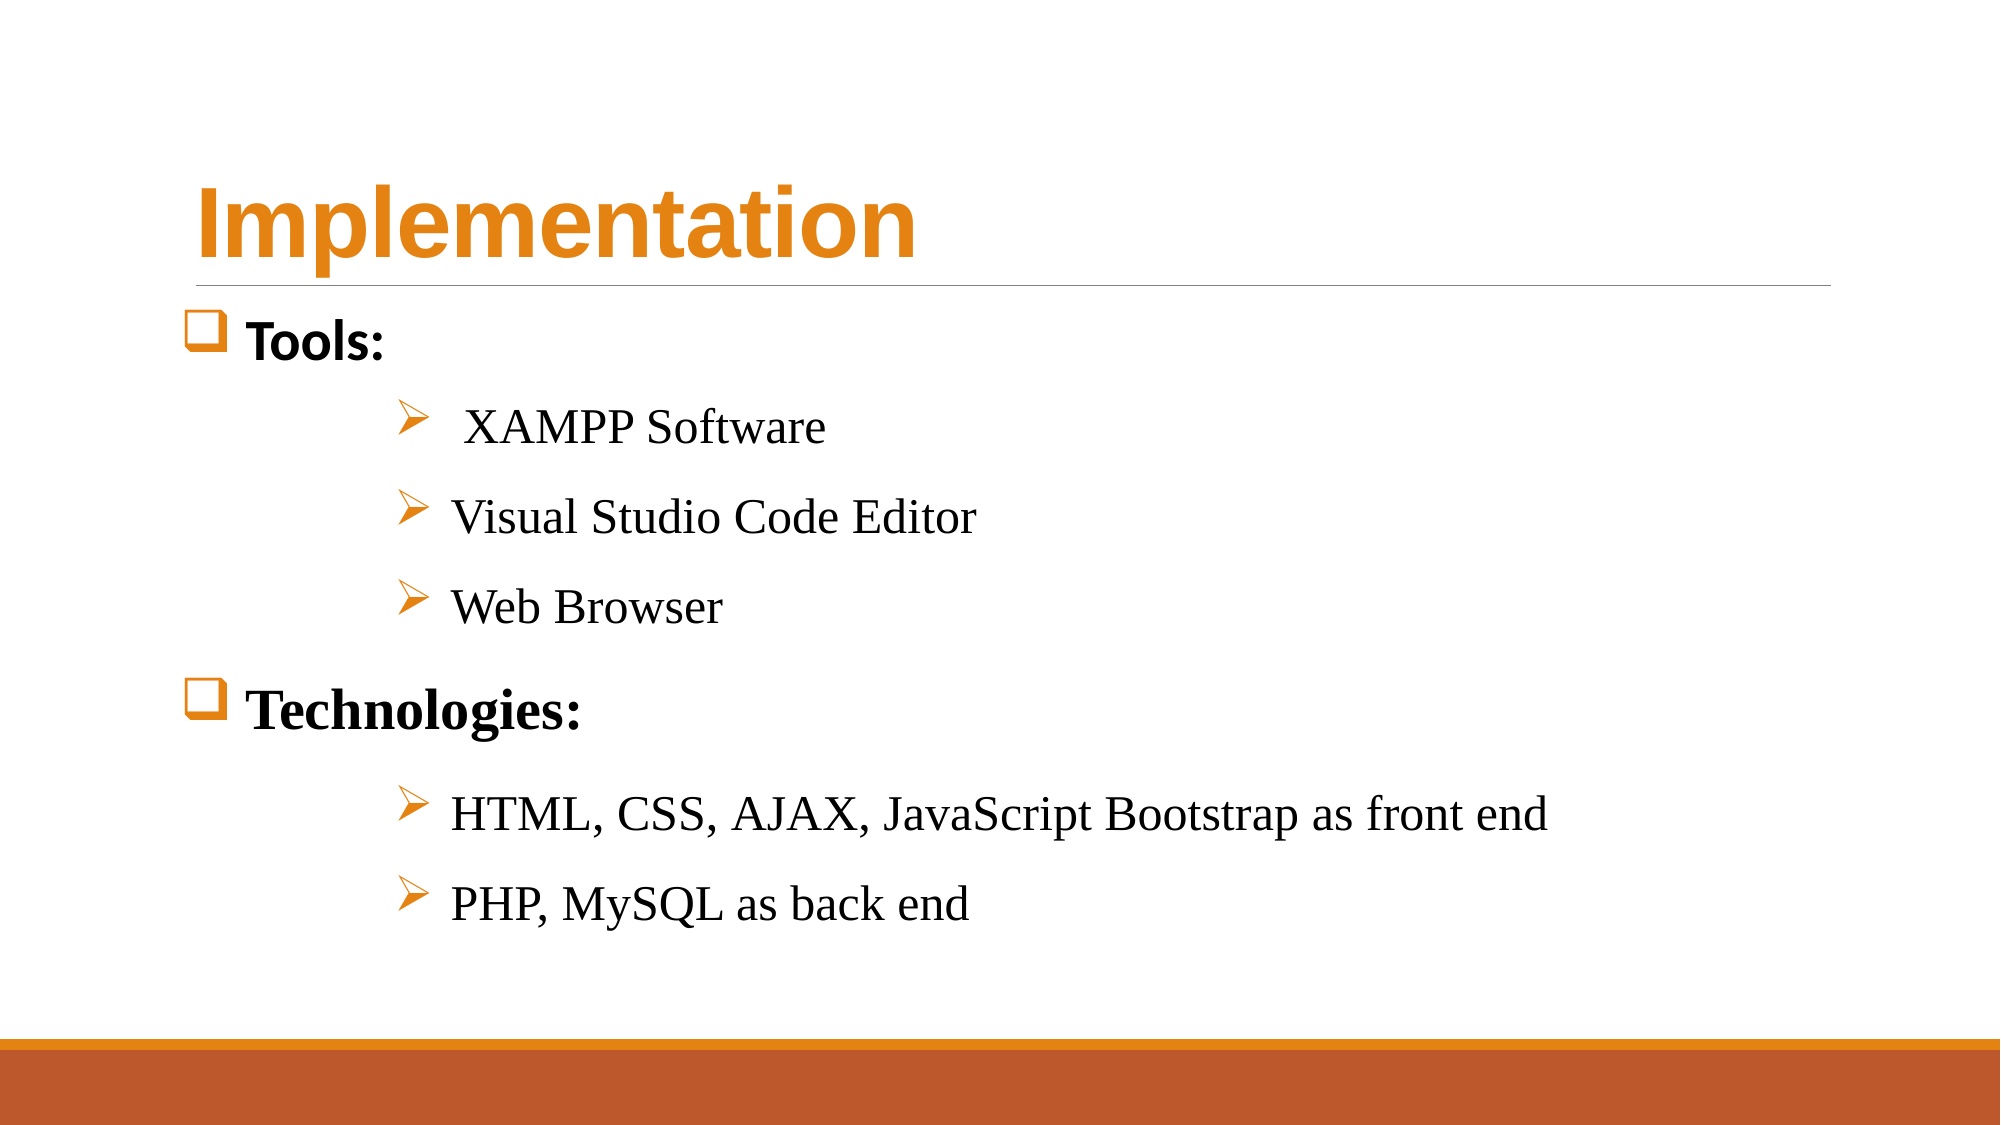

# Implementation
 Tools:

 Technologies:

 XAMPP Software
Visual Studio Code Editor
Web Browser

HTML, CSS, AJAX, JavaScript Bootstrap as front end
PHP, MySQL as back end